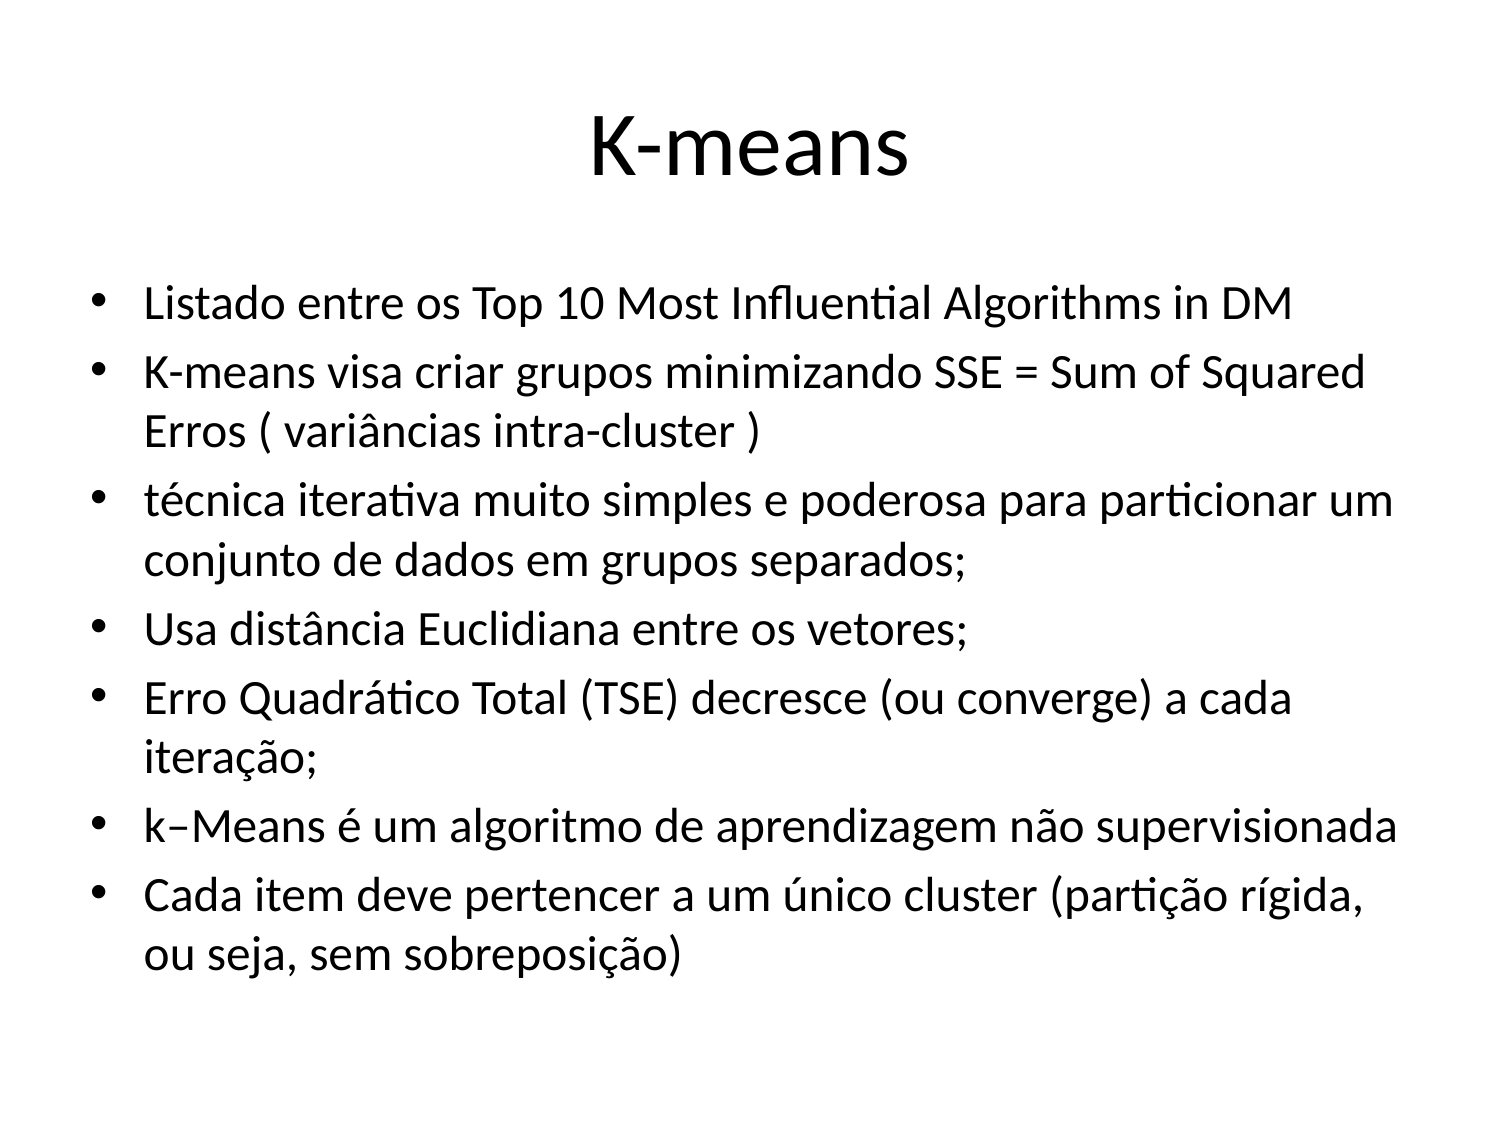

# K-means
Listado entre os Top 10 Most Influential Algorithms in DM
K-means visa criar grupos minimizando SSE = Sum of Squared Erros ( variâncias intra-cluster )
técnica iterativa muito simples e poderosa para particionar um conjunto de dados em grupos separados;
Usa distância Euclidiana entre os vetores;
Erro Quadrático Total (TSE) decresce (ou converge) a cada iteração;
k–Means é um algoritmo de aprendizagem não supervisionada
Cada item deve pertencer a um único cluster (partição rígida, ou seja, sem sobreposição)